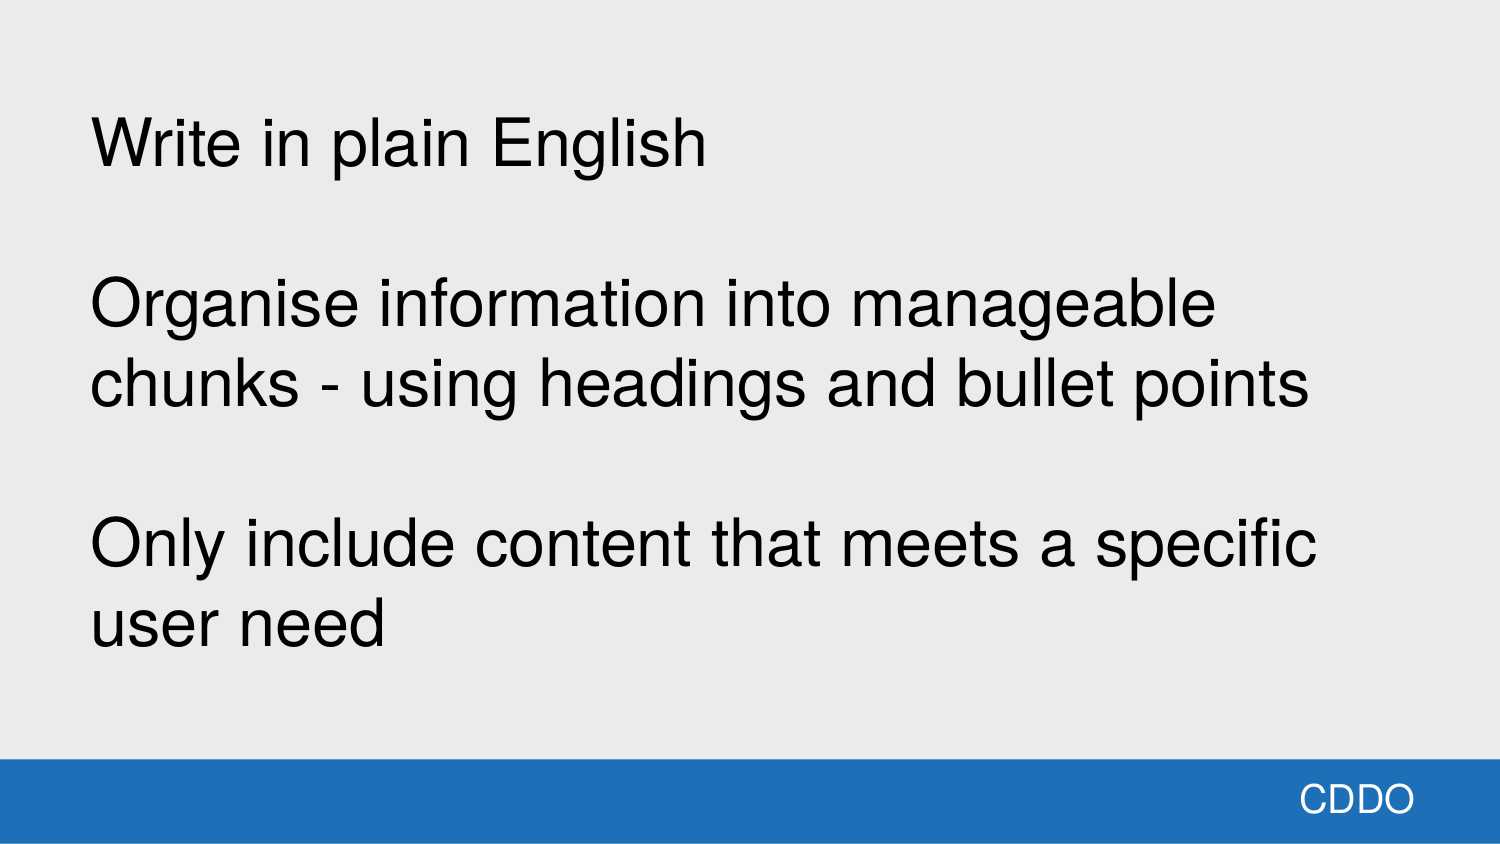

Write in plain English

Organise information into manageable chunks - using headings and bullet points

Only include content that meets a specific user need